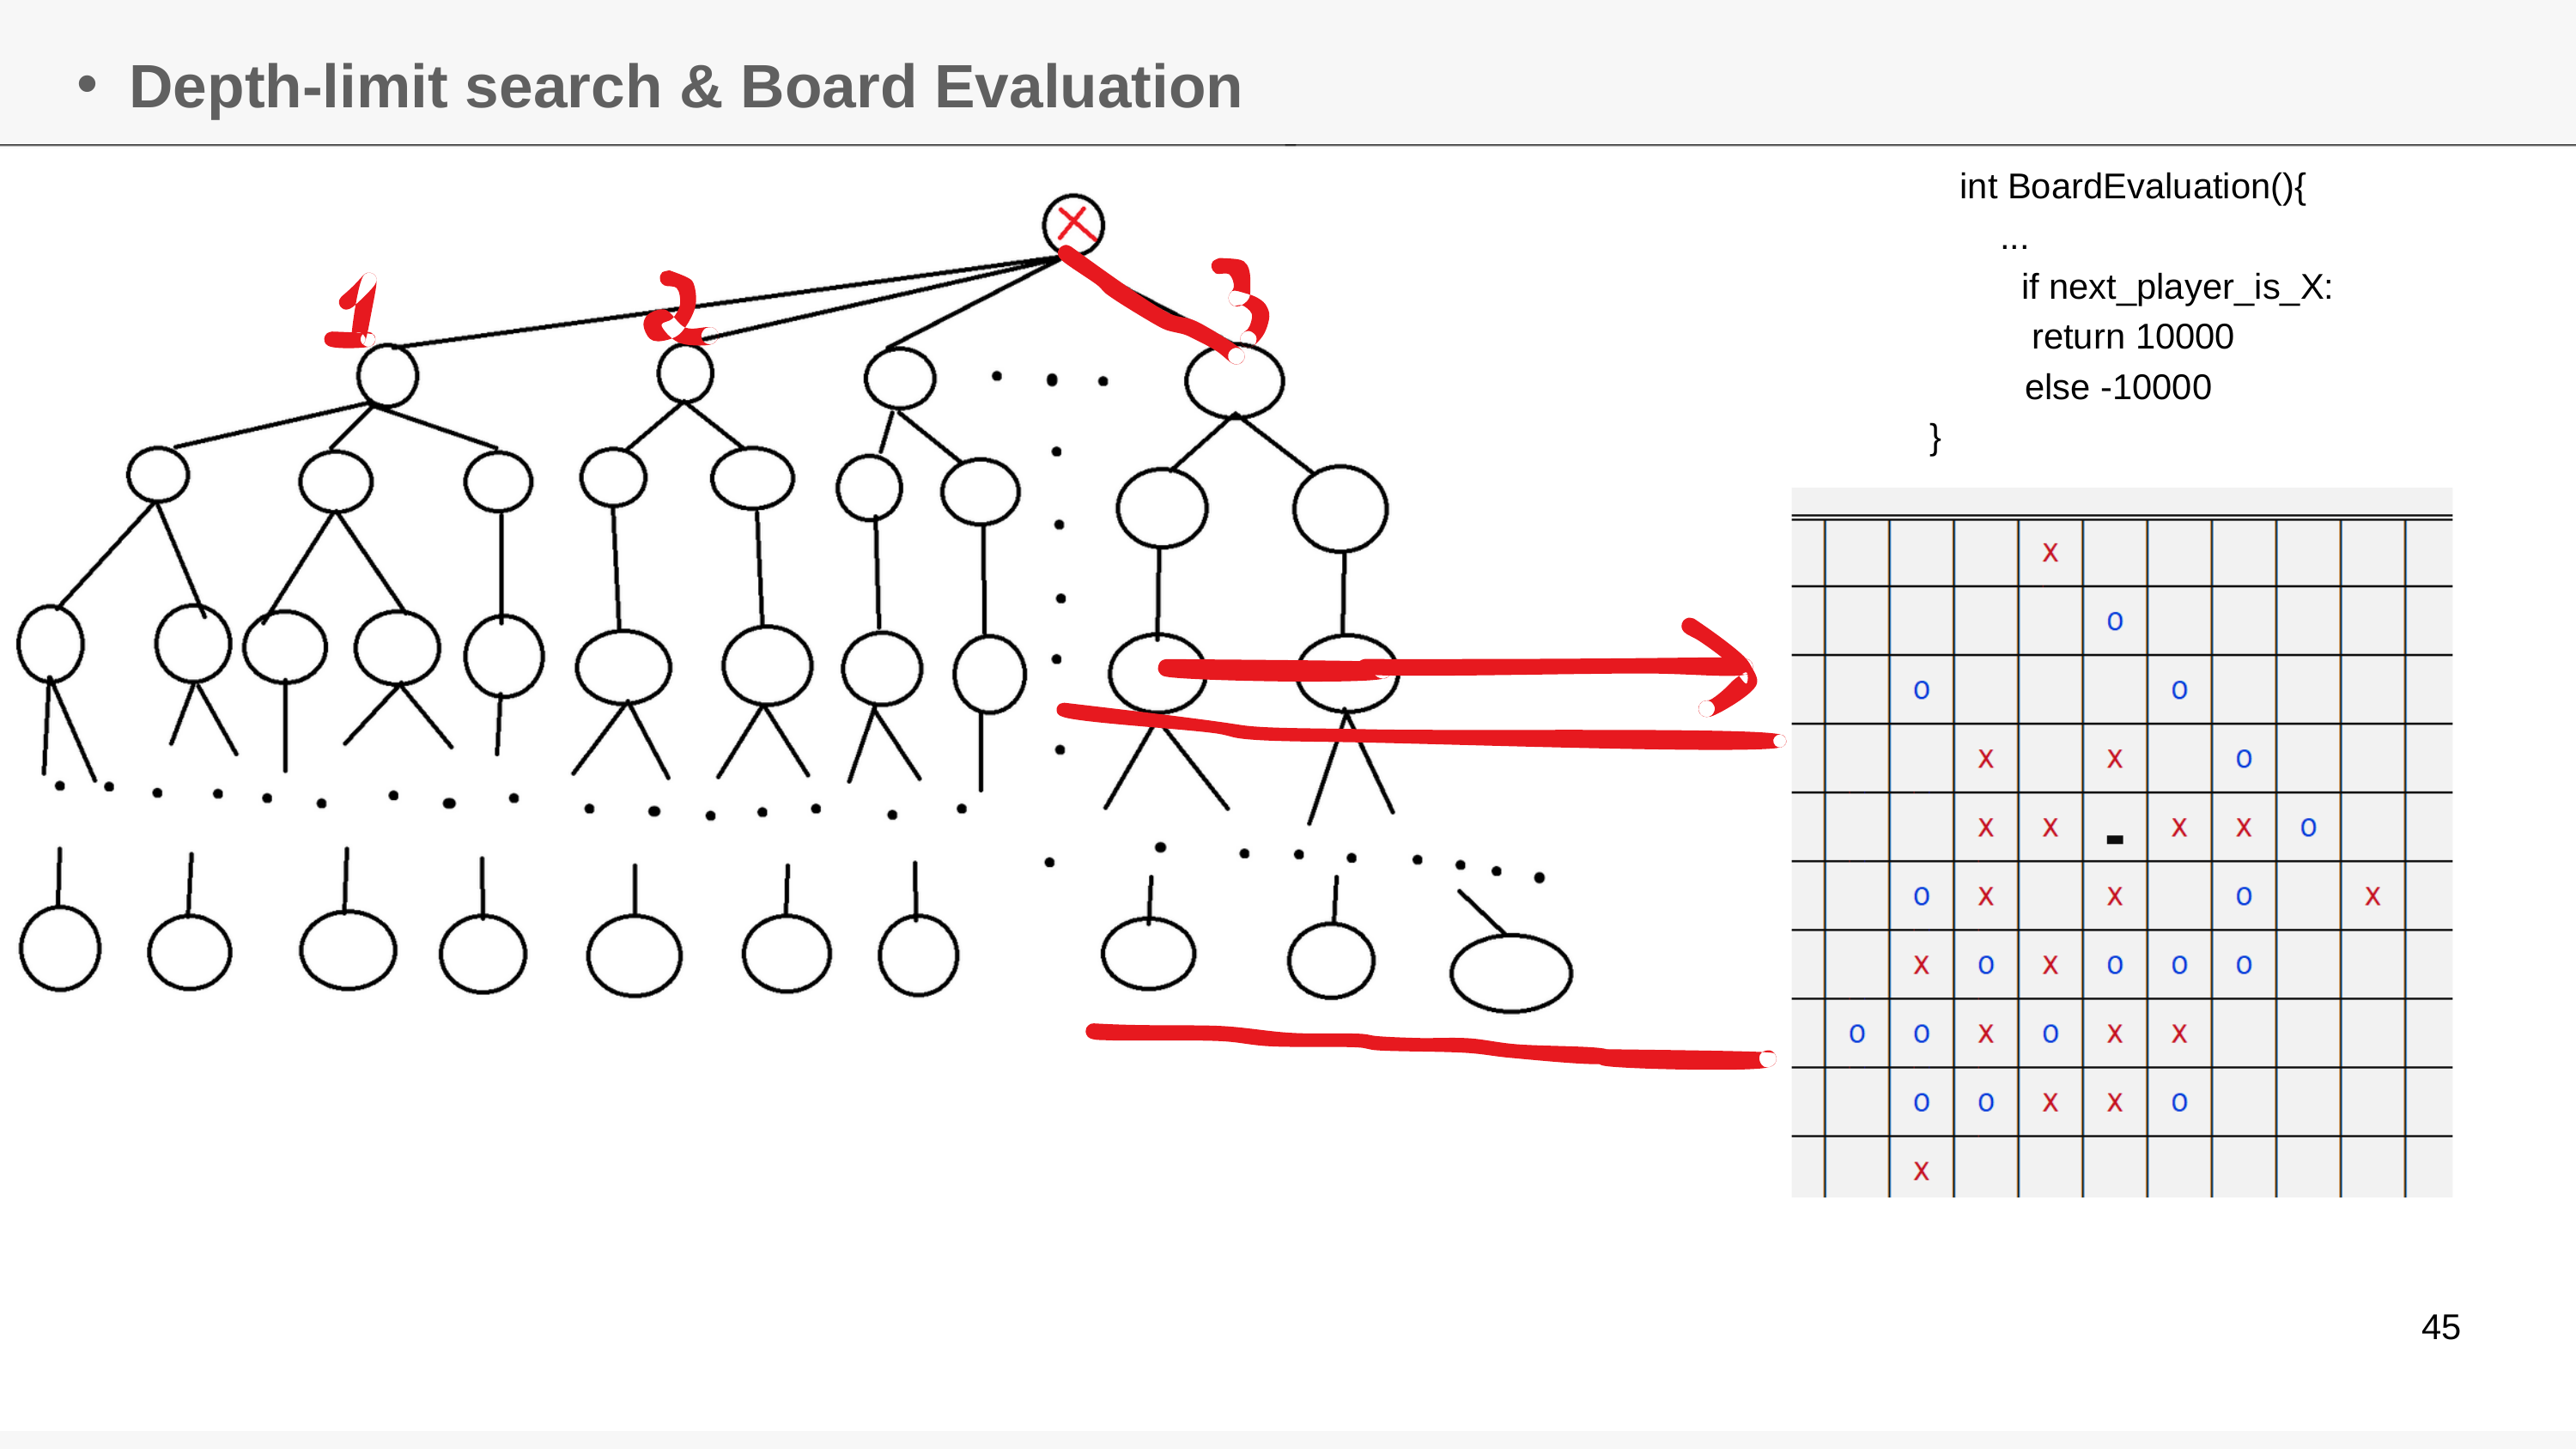

Depth-limit search & Board Evaluation

                                        int BoardEvaluation(){
                ...
                                                 if next_player_is_X:
                                        return 10000
                                     else -10000
}

45